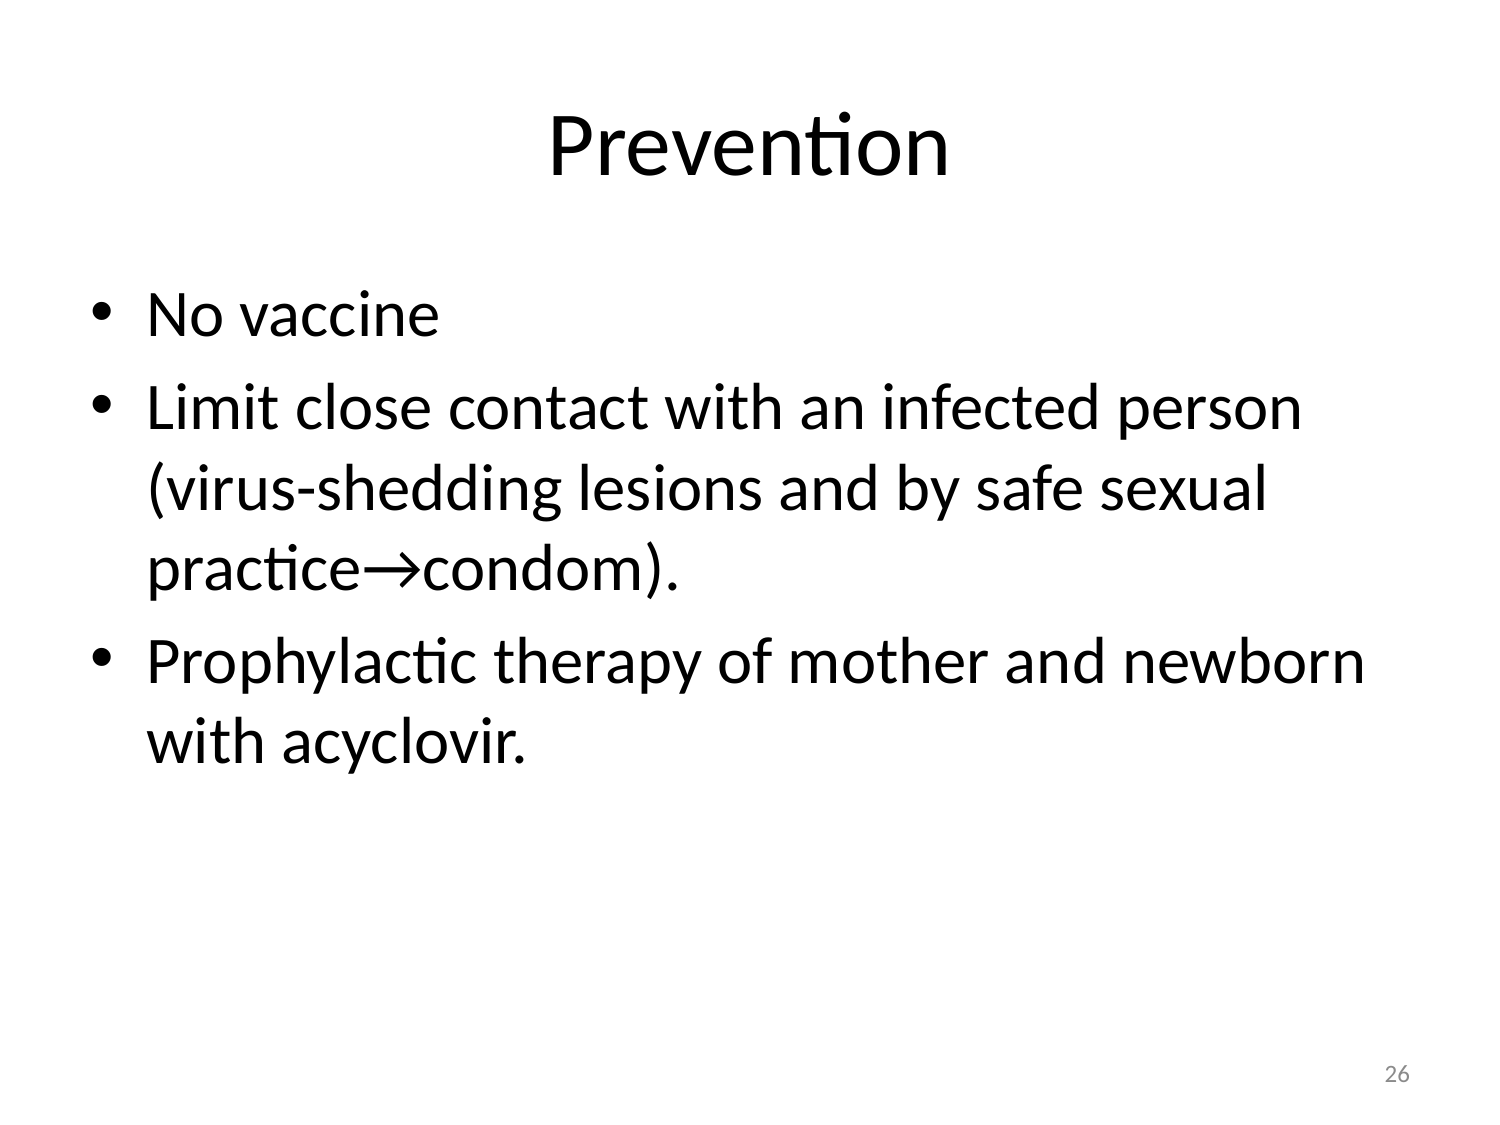

# Prevention
No vaccine
Limit close contact with an infected person (virus-shedding lesions and by safe sexual practice→condom).
Prophylactic therapy of mother and newborn with acyclovir.

26